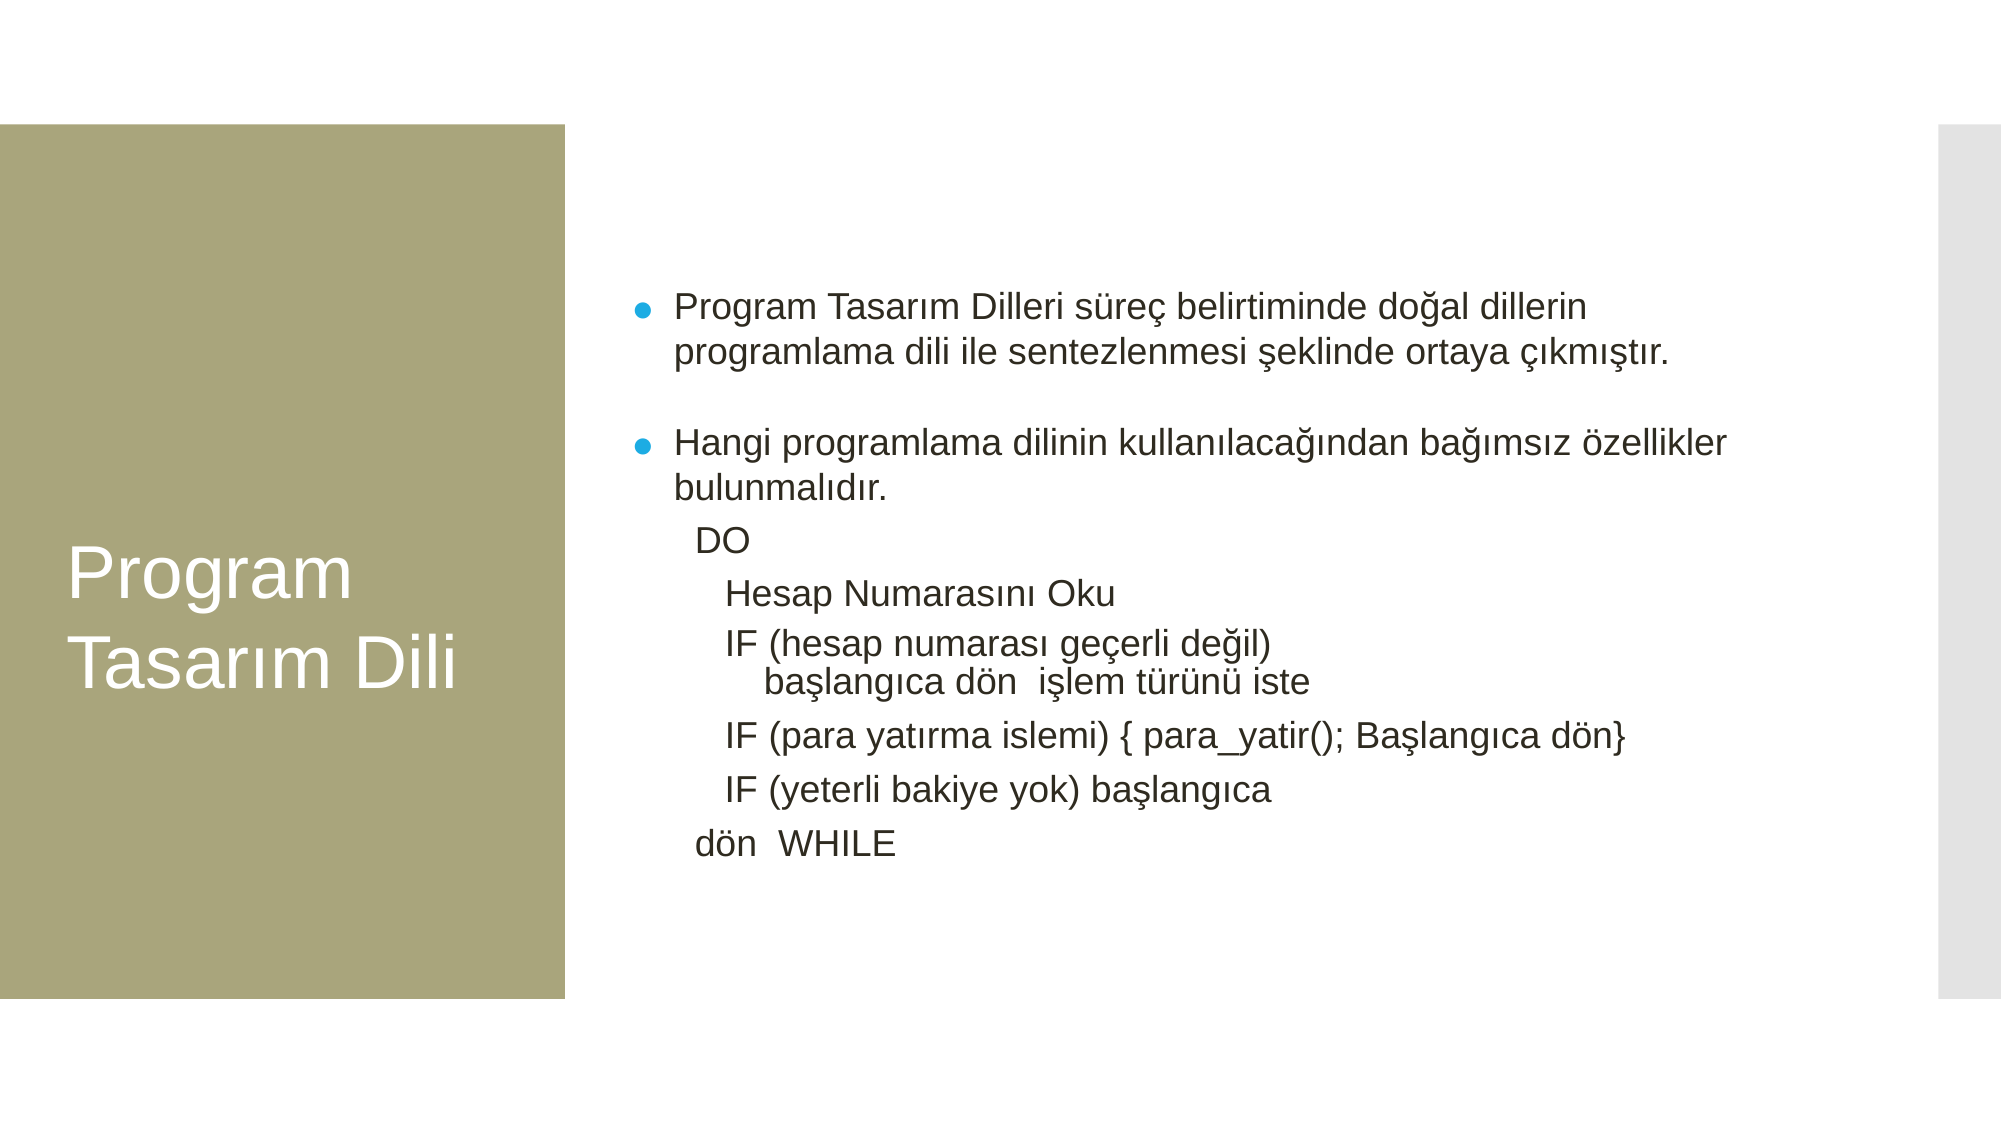

# Program Tasarım Dili
Program Tasarım Dilleri süreç belirtiminde doğal dillerin
programlama dili ile sentezlenmesi şeklinde ortaya çıkmıştır.

Hangi programlama dilinin kullanılacağından bağımsız özellikler  bulunmalıdır.
DO
Hesap Numarasını Oku
IF (hesap numarası geçerli değil) başlangıca dön  işlem türünü iste
IF (para yatırma islemi) { para_yatir(); Başlangıca dön}
IF (yeterli bakiye yok) başlangıca dön  WHILE